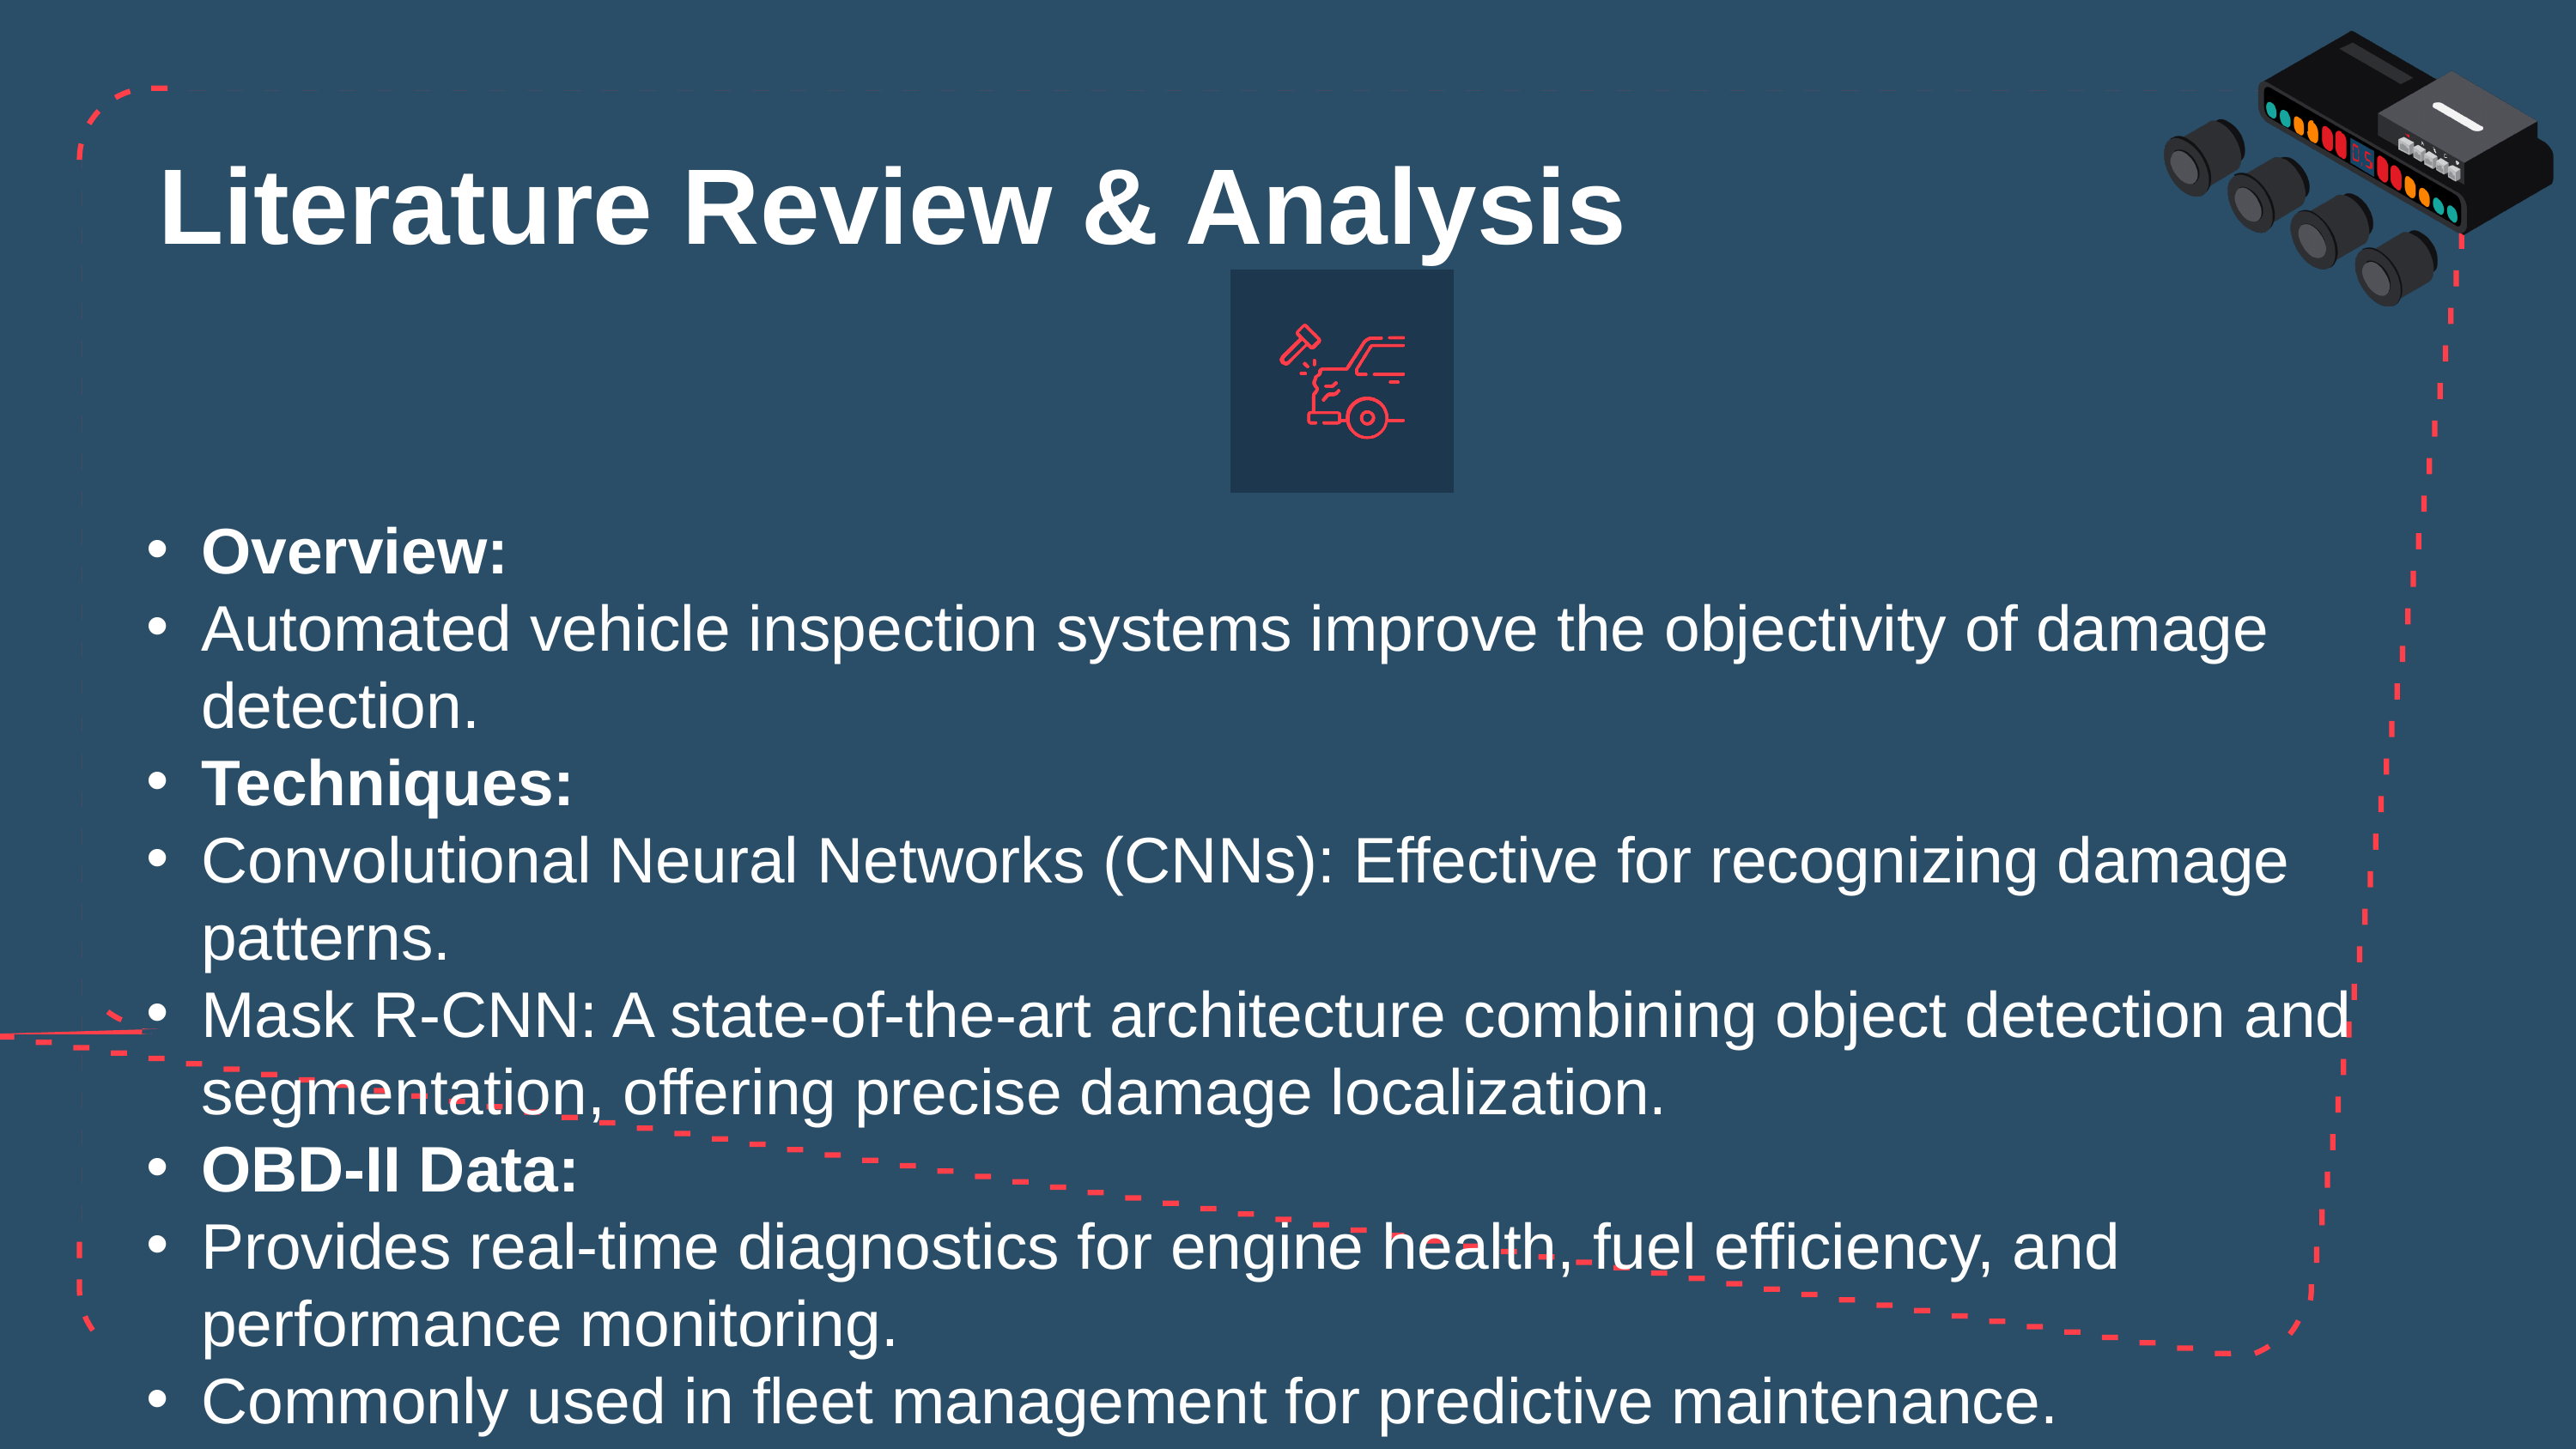

Literature Review & Analysis

Overview:
Automated vehicle inspection systems improve the objectivity of damage detection.
Techniques:
Convolutional Neural Networks (CNNs): Effective for recognizing damage patterns.
Mask R-CNN: A state-of-the-art architecture combining object detection and segmentation, offering precise damage localization.
OBD-II Data:
Provides real-time diagnostics for engine health, fuel efficiency, and performance monitoring.
Commonly used in fleet management for predictive maintenance.